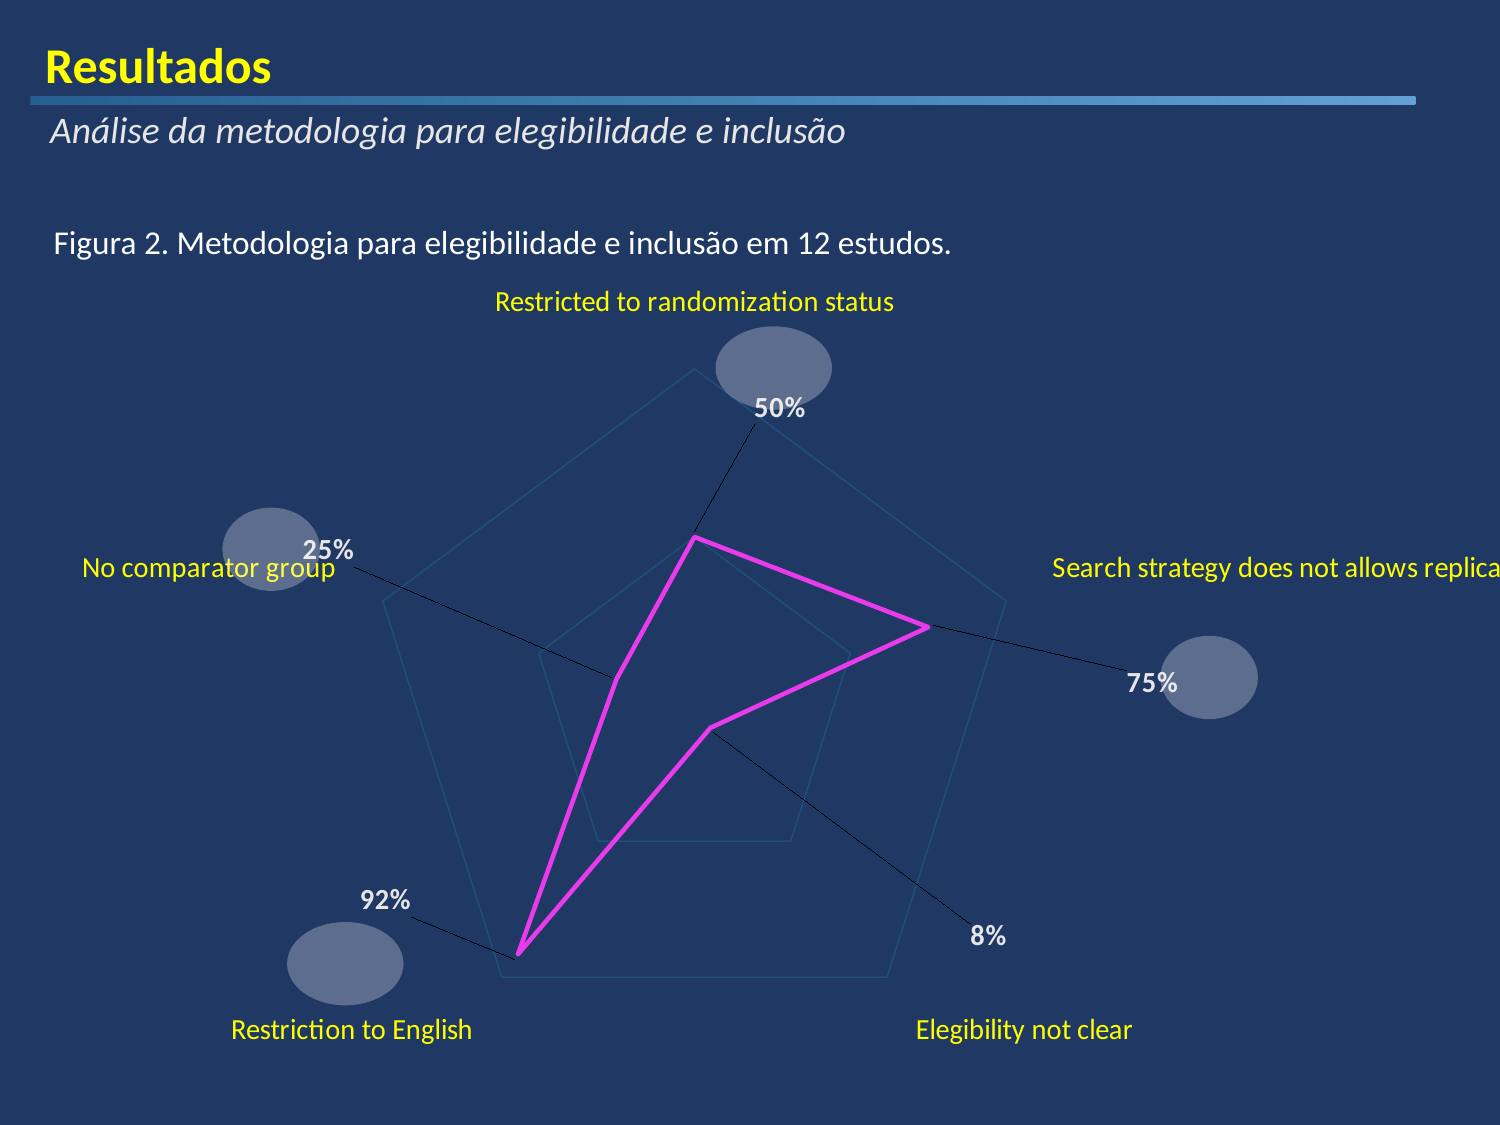

Resultados

Análise da metodologia para elegibilidade e inclusão

### Chart

| Category |  |
|---|---|
| Restricted to randomization status | 0.5 |
| Search strategy does not allows replication | 0.75 |
| Elegibility not clear | 0.0834 |
| Restriction to English | 0.9166 |
| No comparator group | 0.25 |
Figura 2. Metodologia para elegibilidade e inclusão em 12 estudos.